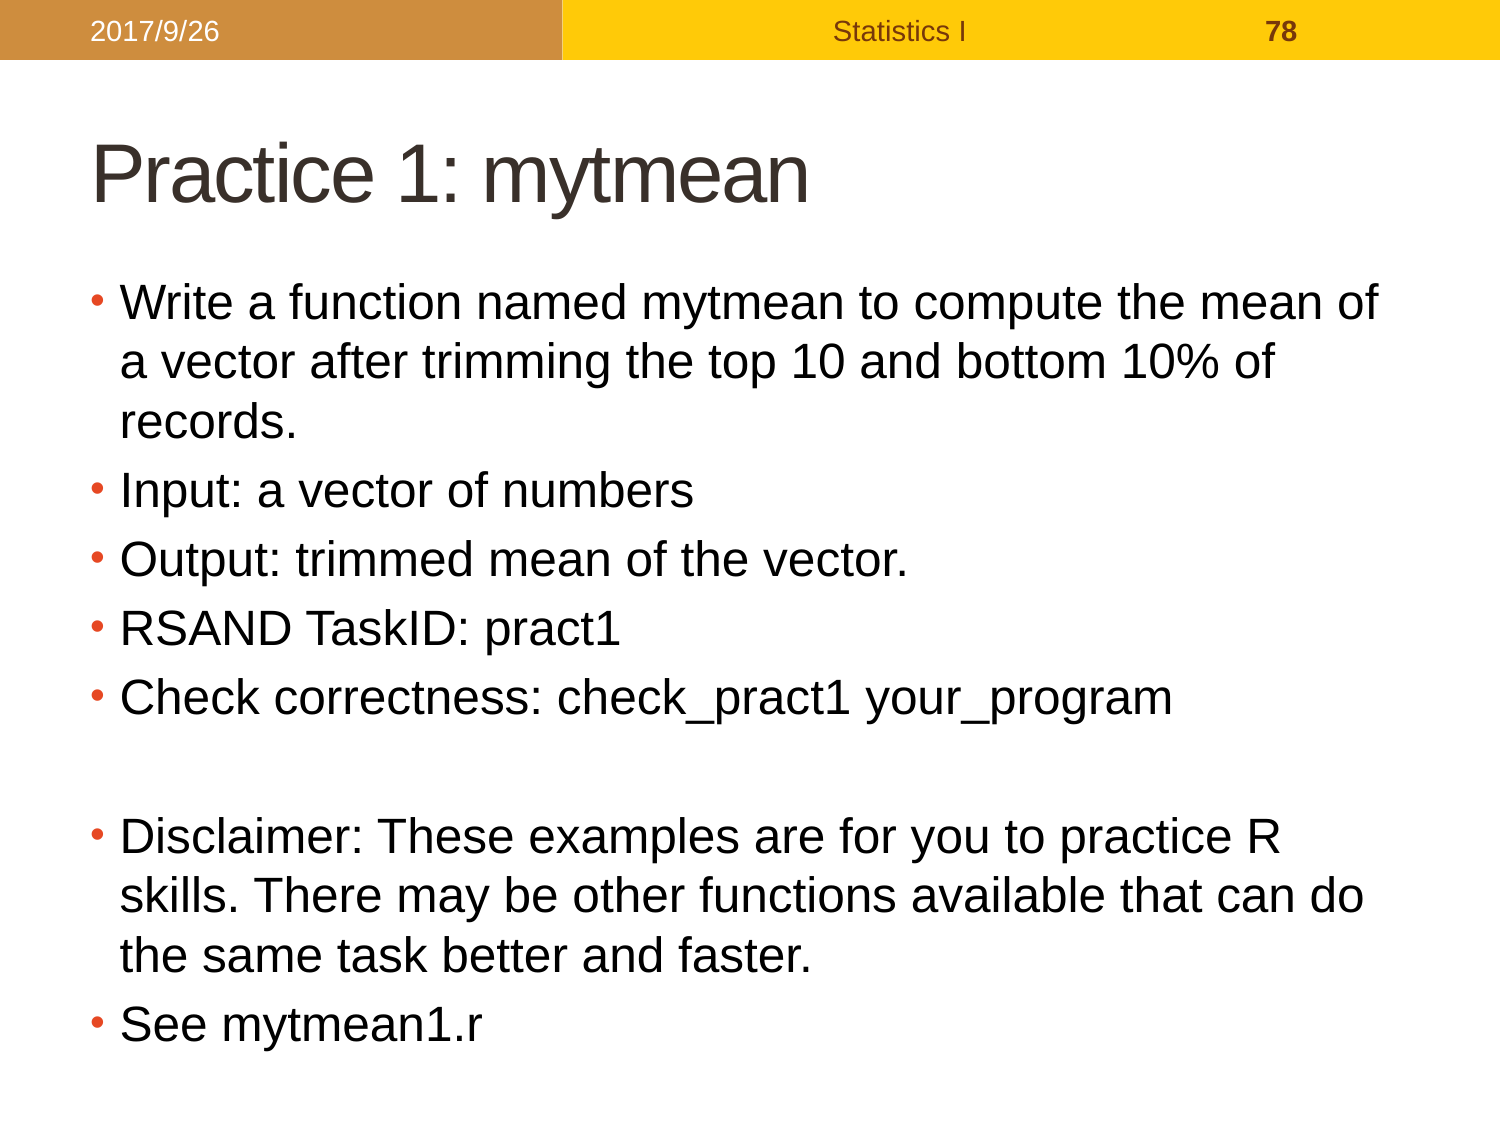

2017/9/26
Statistics I
78
# Practice 1: mytmean
Write a function named mytmean to compute the mean of a vector after trimming the top 10 and bottom 10% of records.
Input: a vector of numbers
Output: trimmed mean of the vector.
RSAND TaskID: pract1
Check correctness: check_pract1 your_program

Disclaimer: These examples are for you to practice R skills. There may be other functions available that can do the same task better and faster.
See mytmean1.r